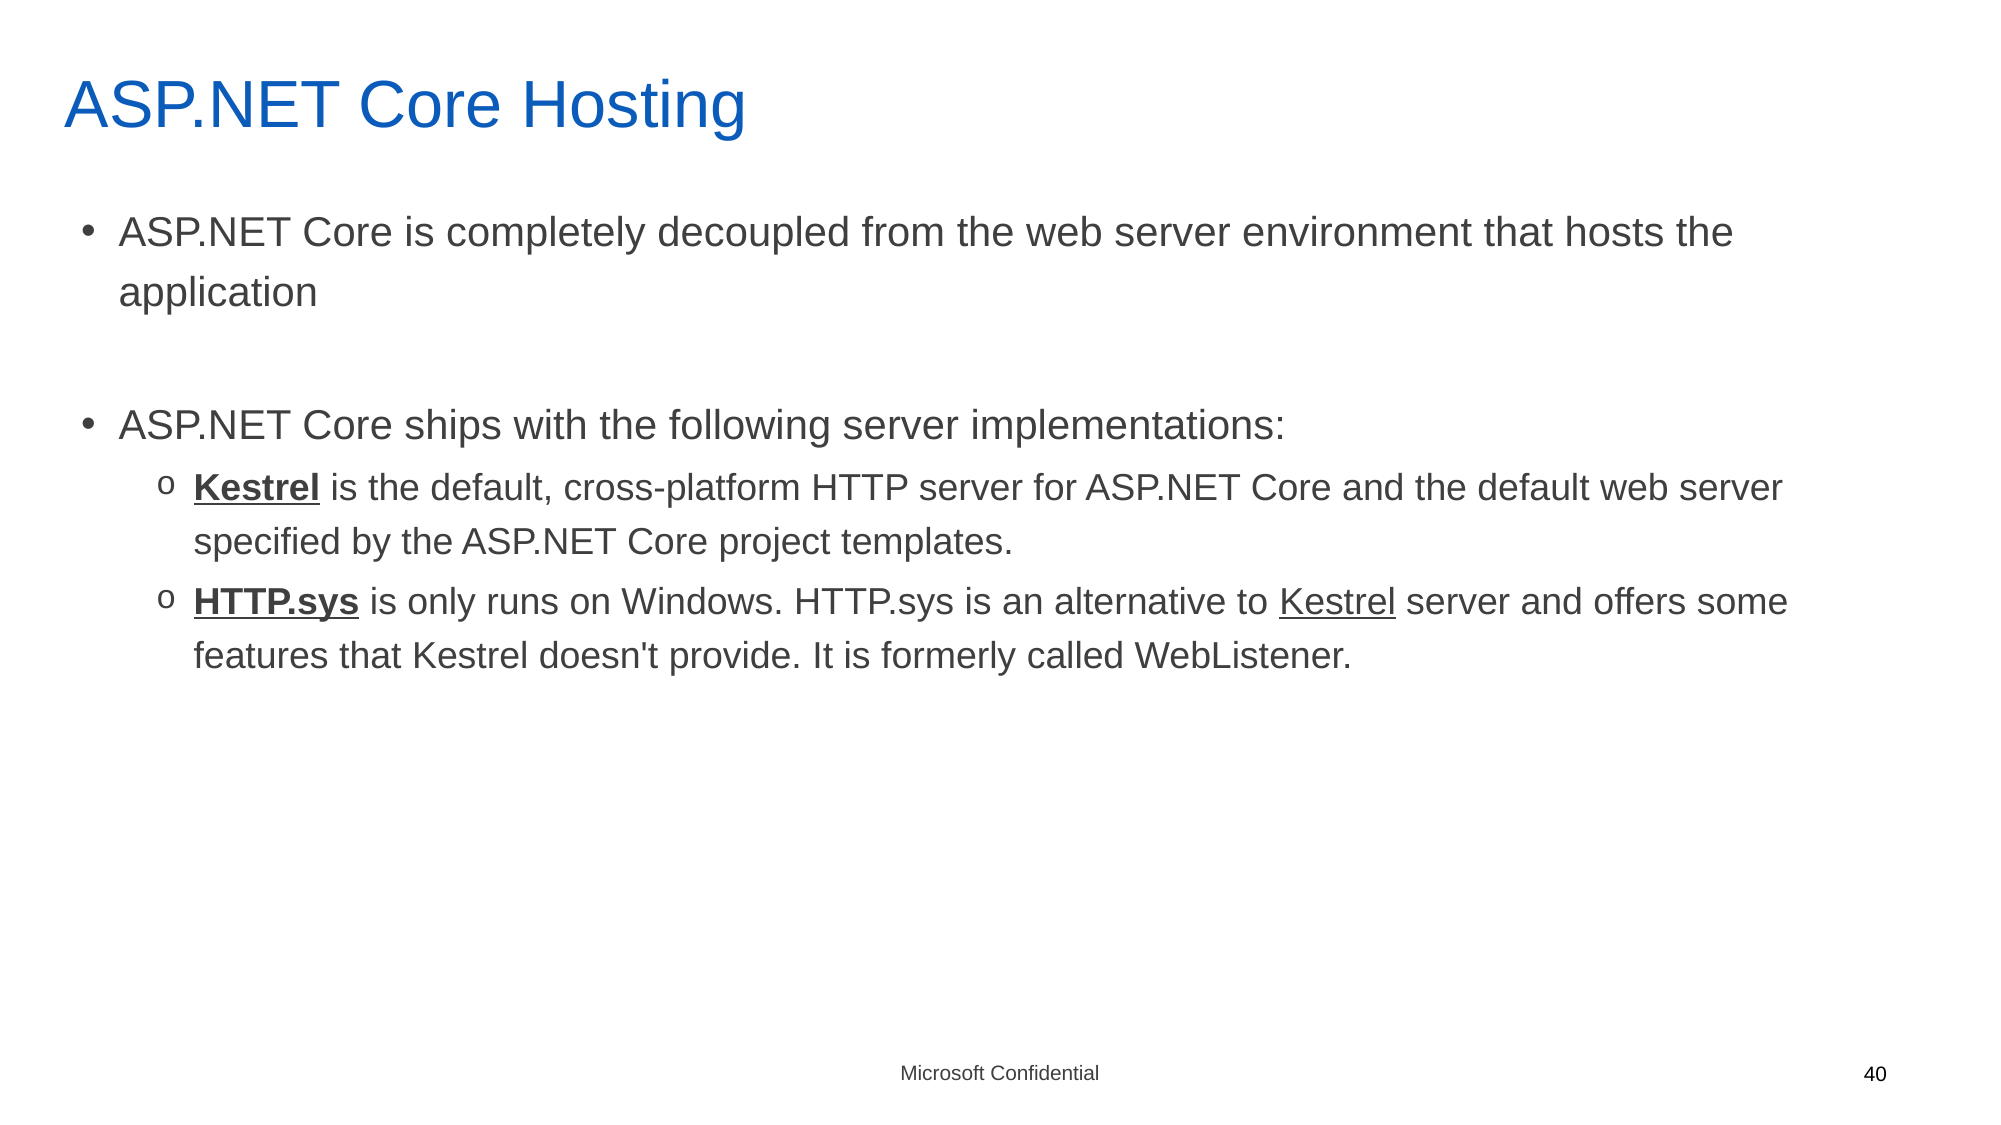

# ASP.NET Core Hosting
ASP.NET Core is completely decoupled from the web server environment that hosts the application

ASP.NET Core ships with the following server implementations:
Kestrel is the default, cross-platform HTTP server for ASP.NET Core and the default web server specified by the ASP.NET Core project templates.
HTTP.sys is only runs on Windows. HTTP.sys is an alternative to Kestrel server and offers some features that Kestrel doesn't provide. It is formerly called WebListener.
40